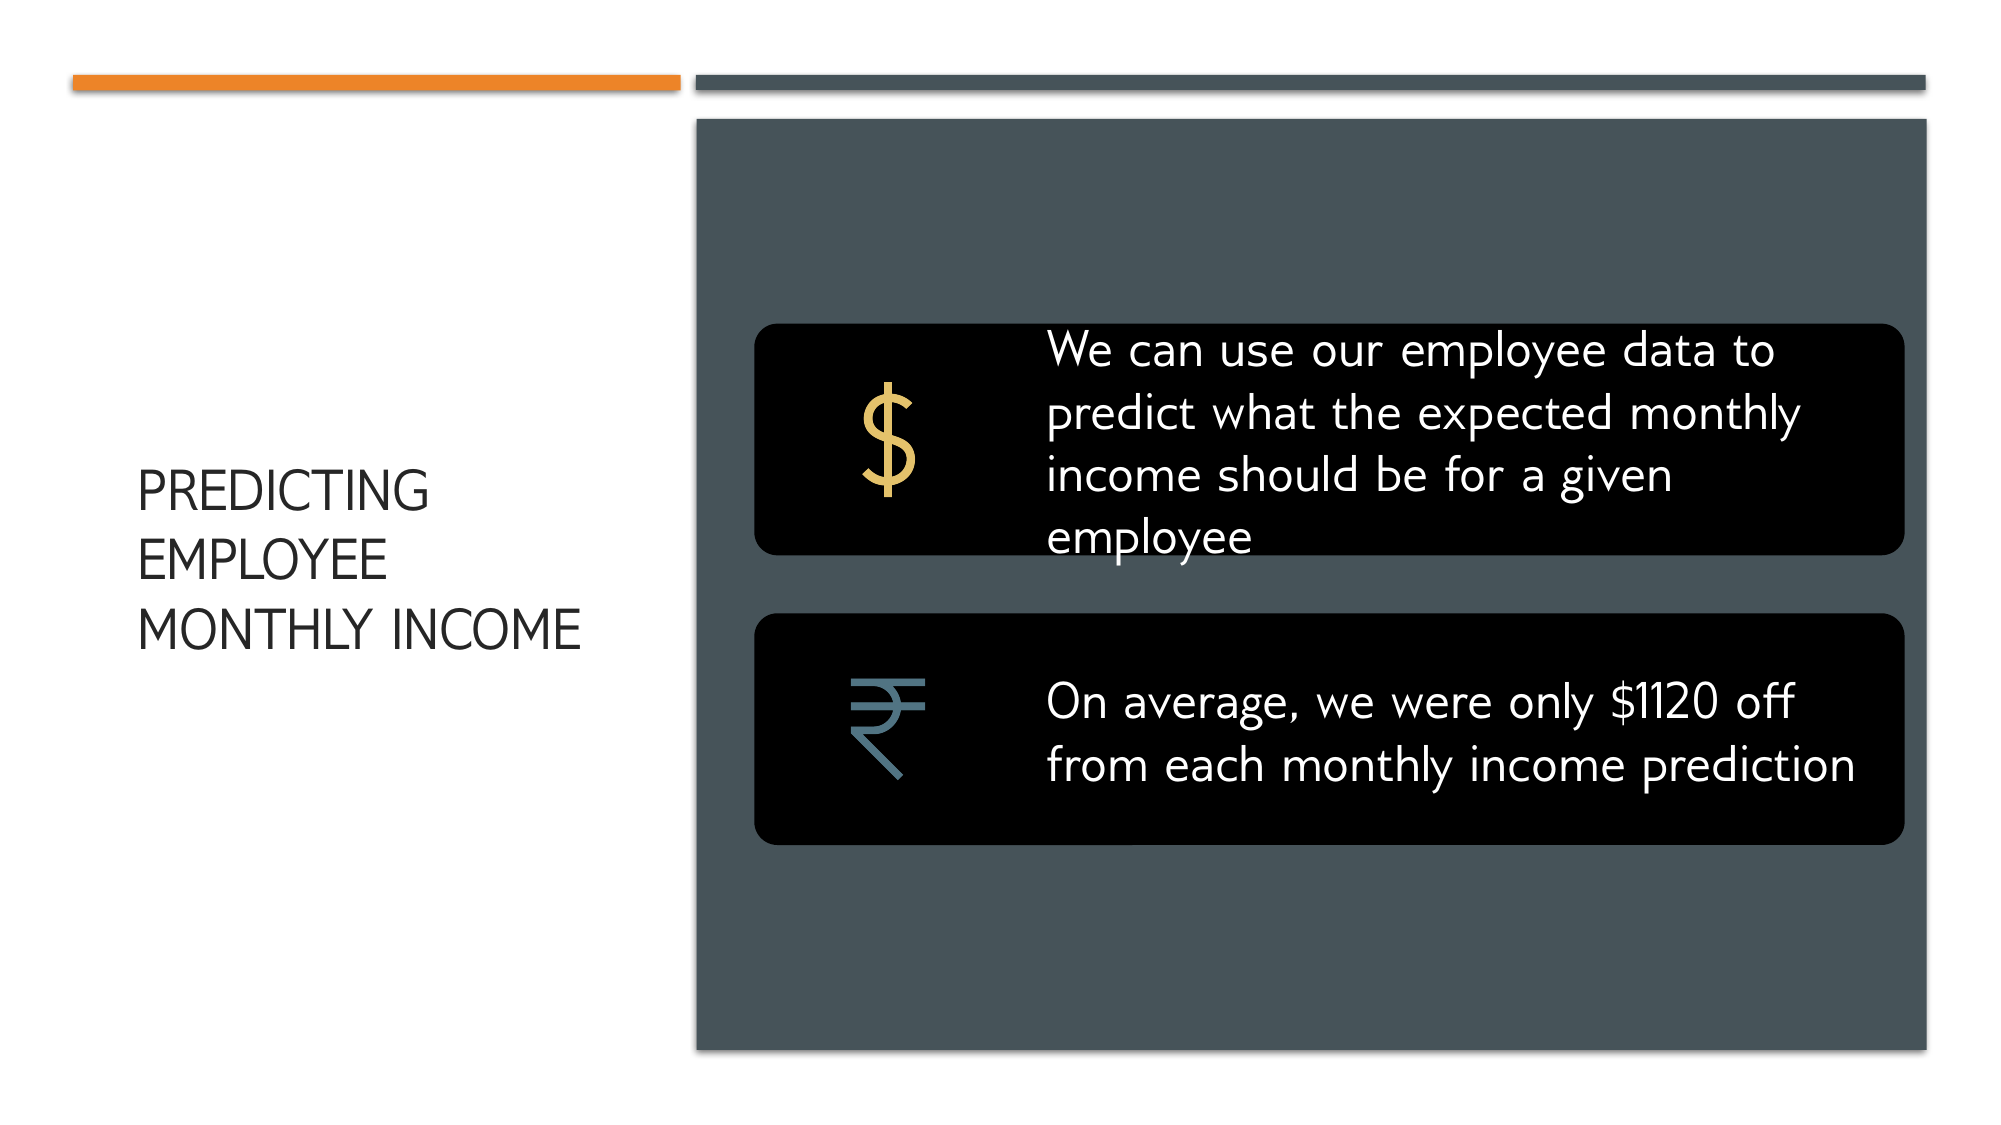

# Predicting Employee Monthly Income
We can use our employee data to predict what the expected monthly income should be for a given employee
On average, we were only $1120 off from each monthly income prediction